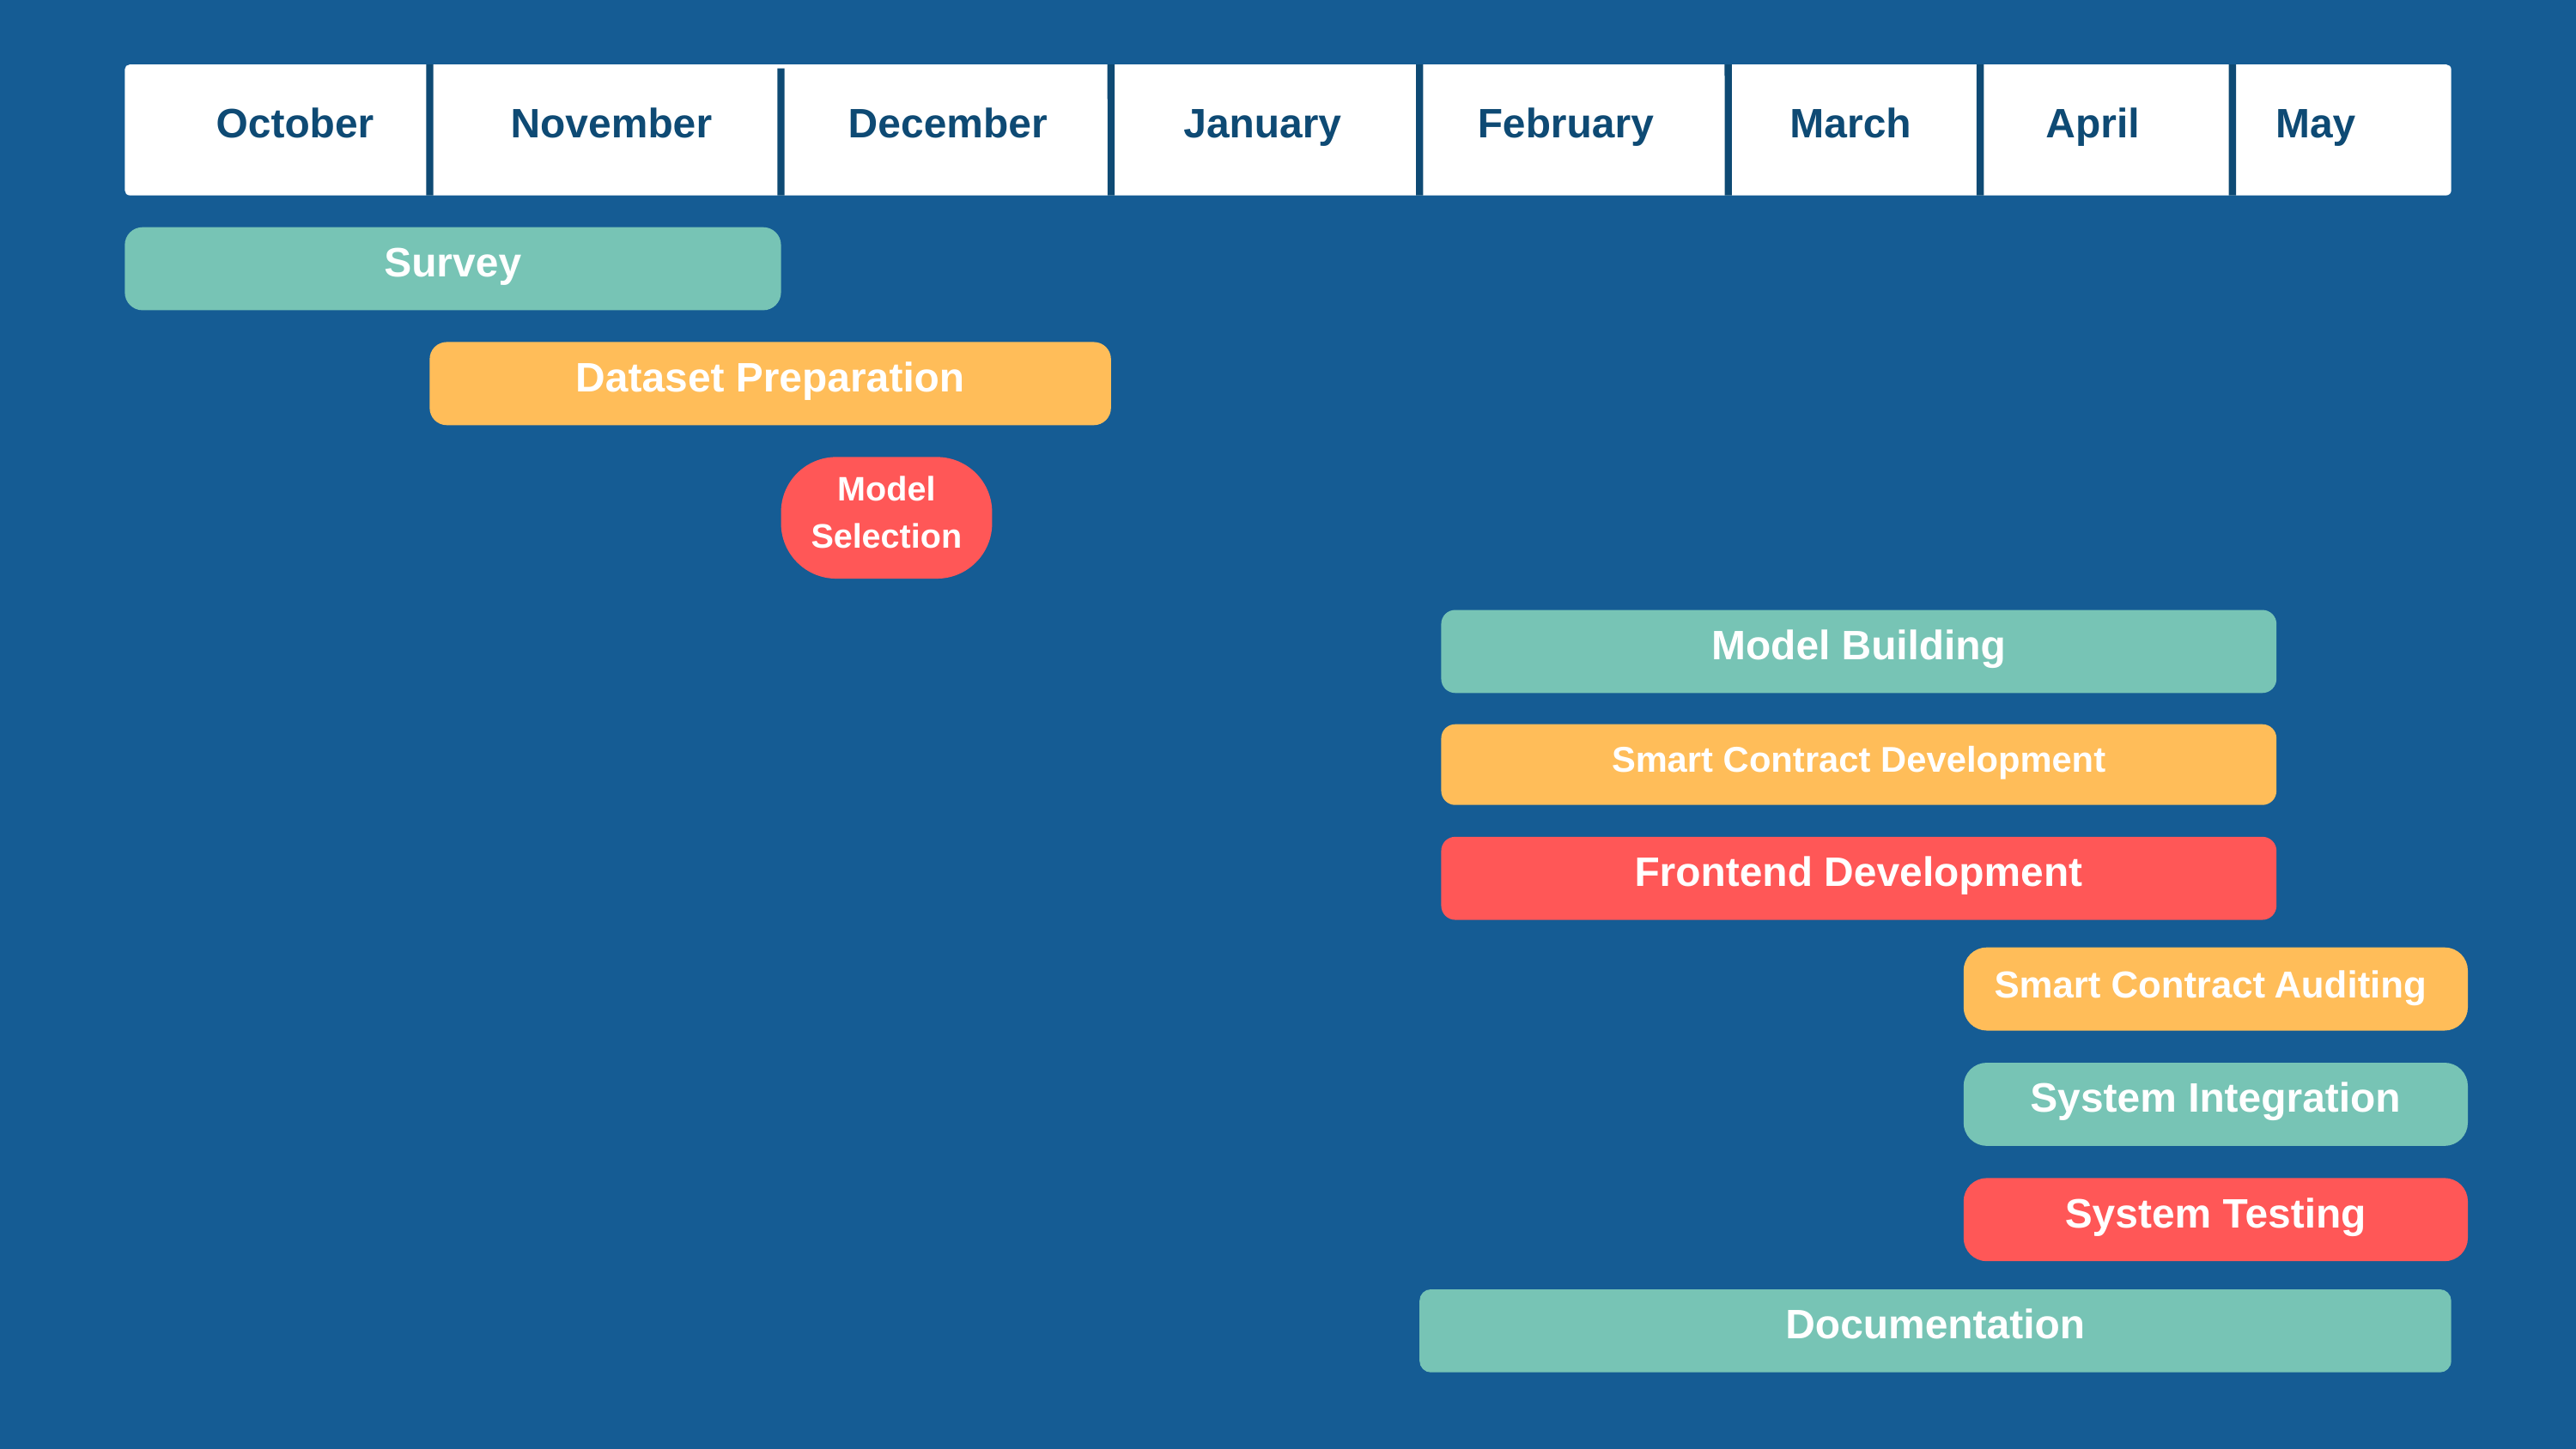

October            November            December            January            February            March            April            May

Survey

Dataset Preparation

Model Selection

Model Building

Smart Contract Development

Frontend Development

Smart Contract Auditing

System Integration

System Testing

Documentation